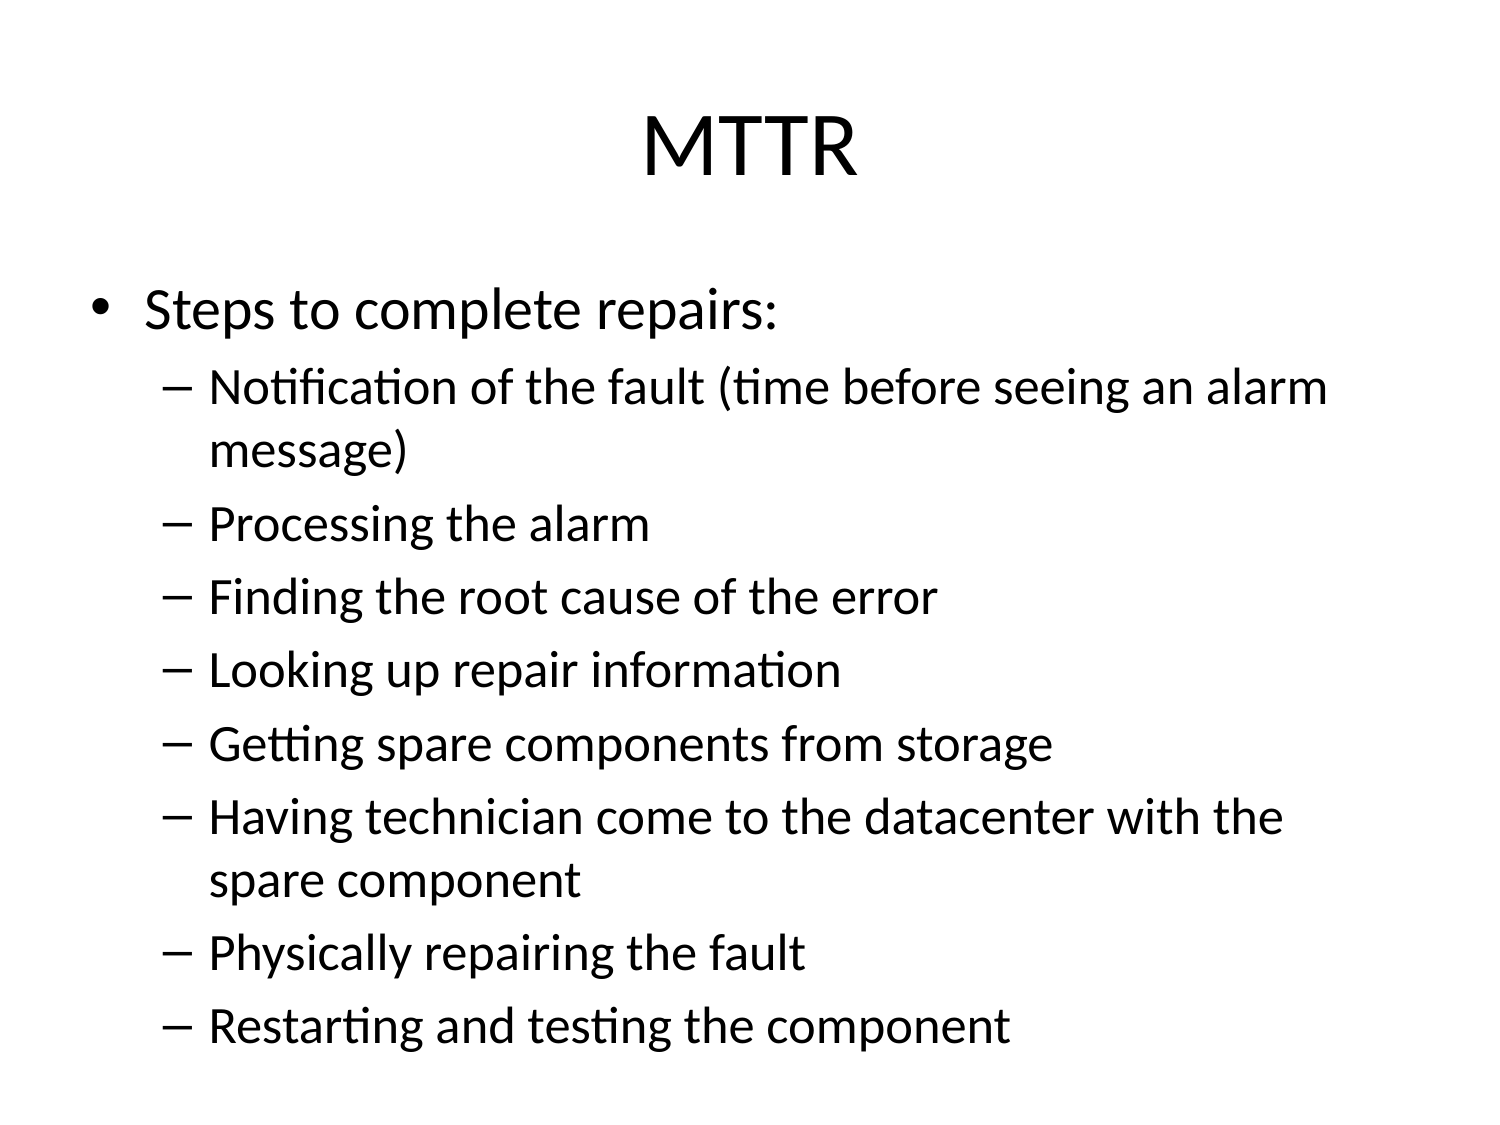

# MTTR
Steps to complete repairs:
Notification of the fault (time before seeing an alarm message)
Processing the alarm
Finding the root cause of the error
Looking up repair information
Getting spare components from storage
Having technician come to the datacenter with the spare component
Physically repairing the fault
Restarting and testing the component